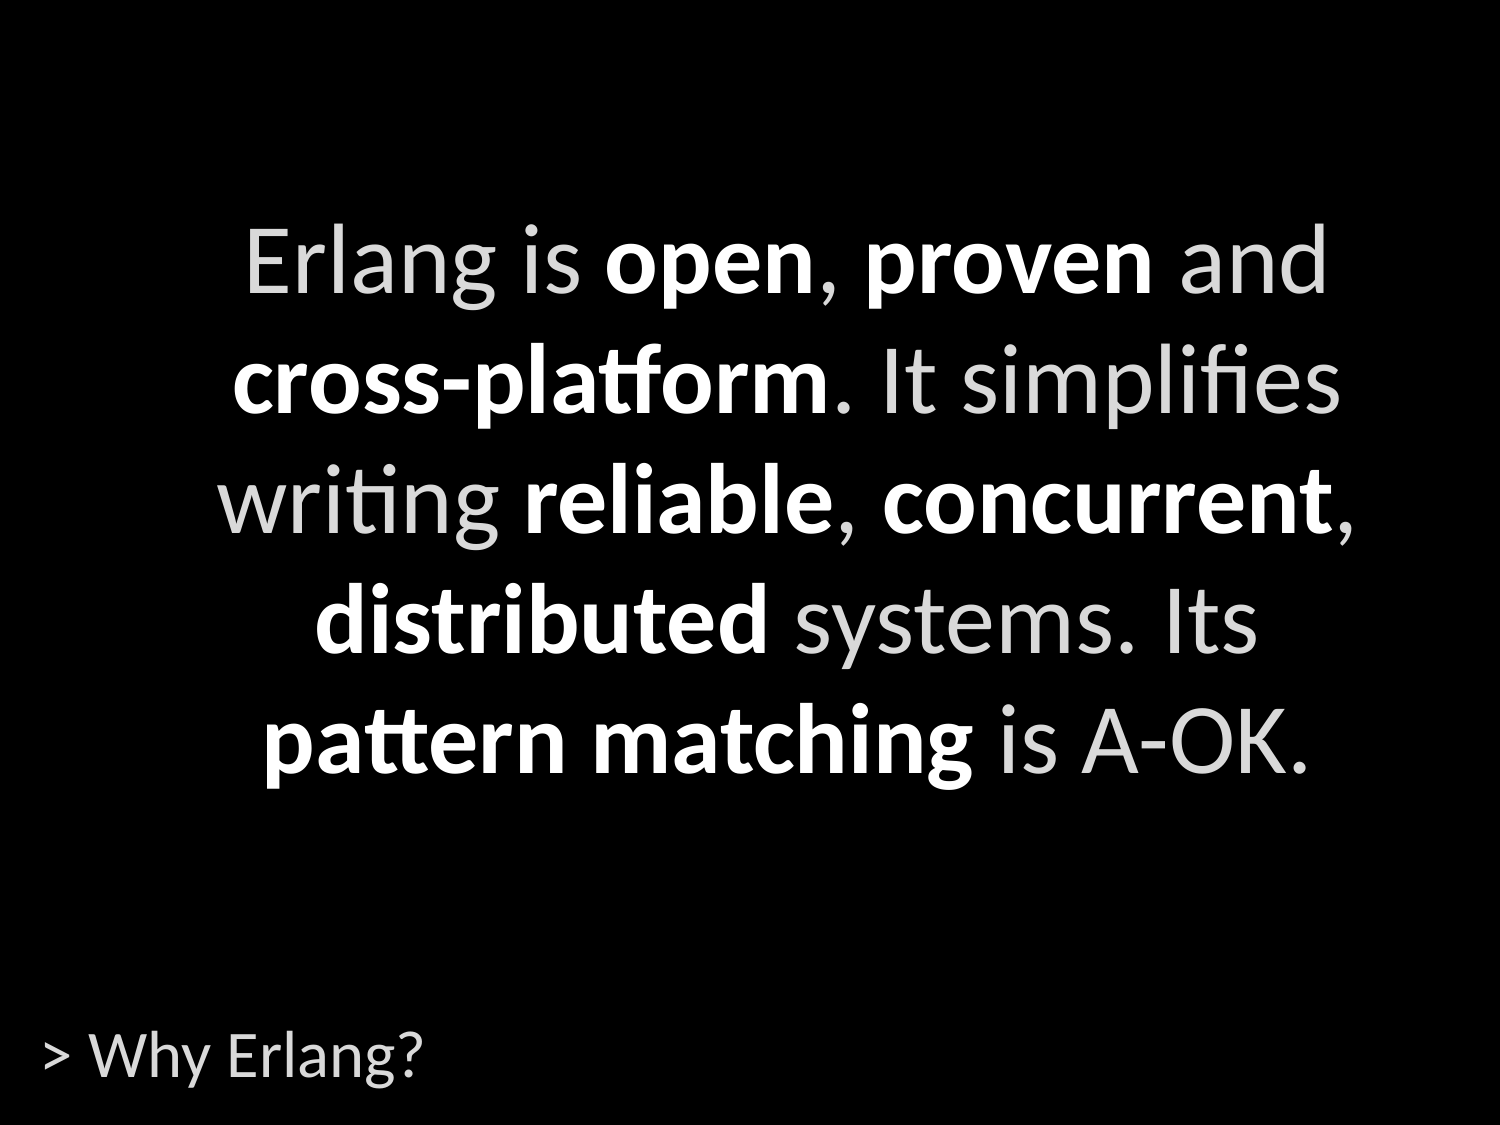

Erlang is open, proven and cross-platform. It simplifies writing reliable, concurrent, distributed systems. Its pattern matching is A-OK.

# > Why Erlang?